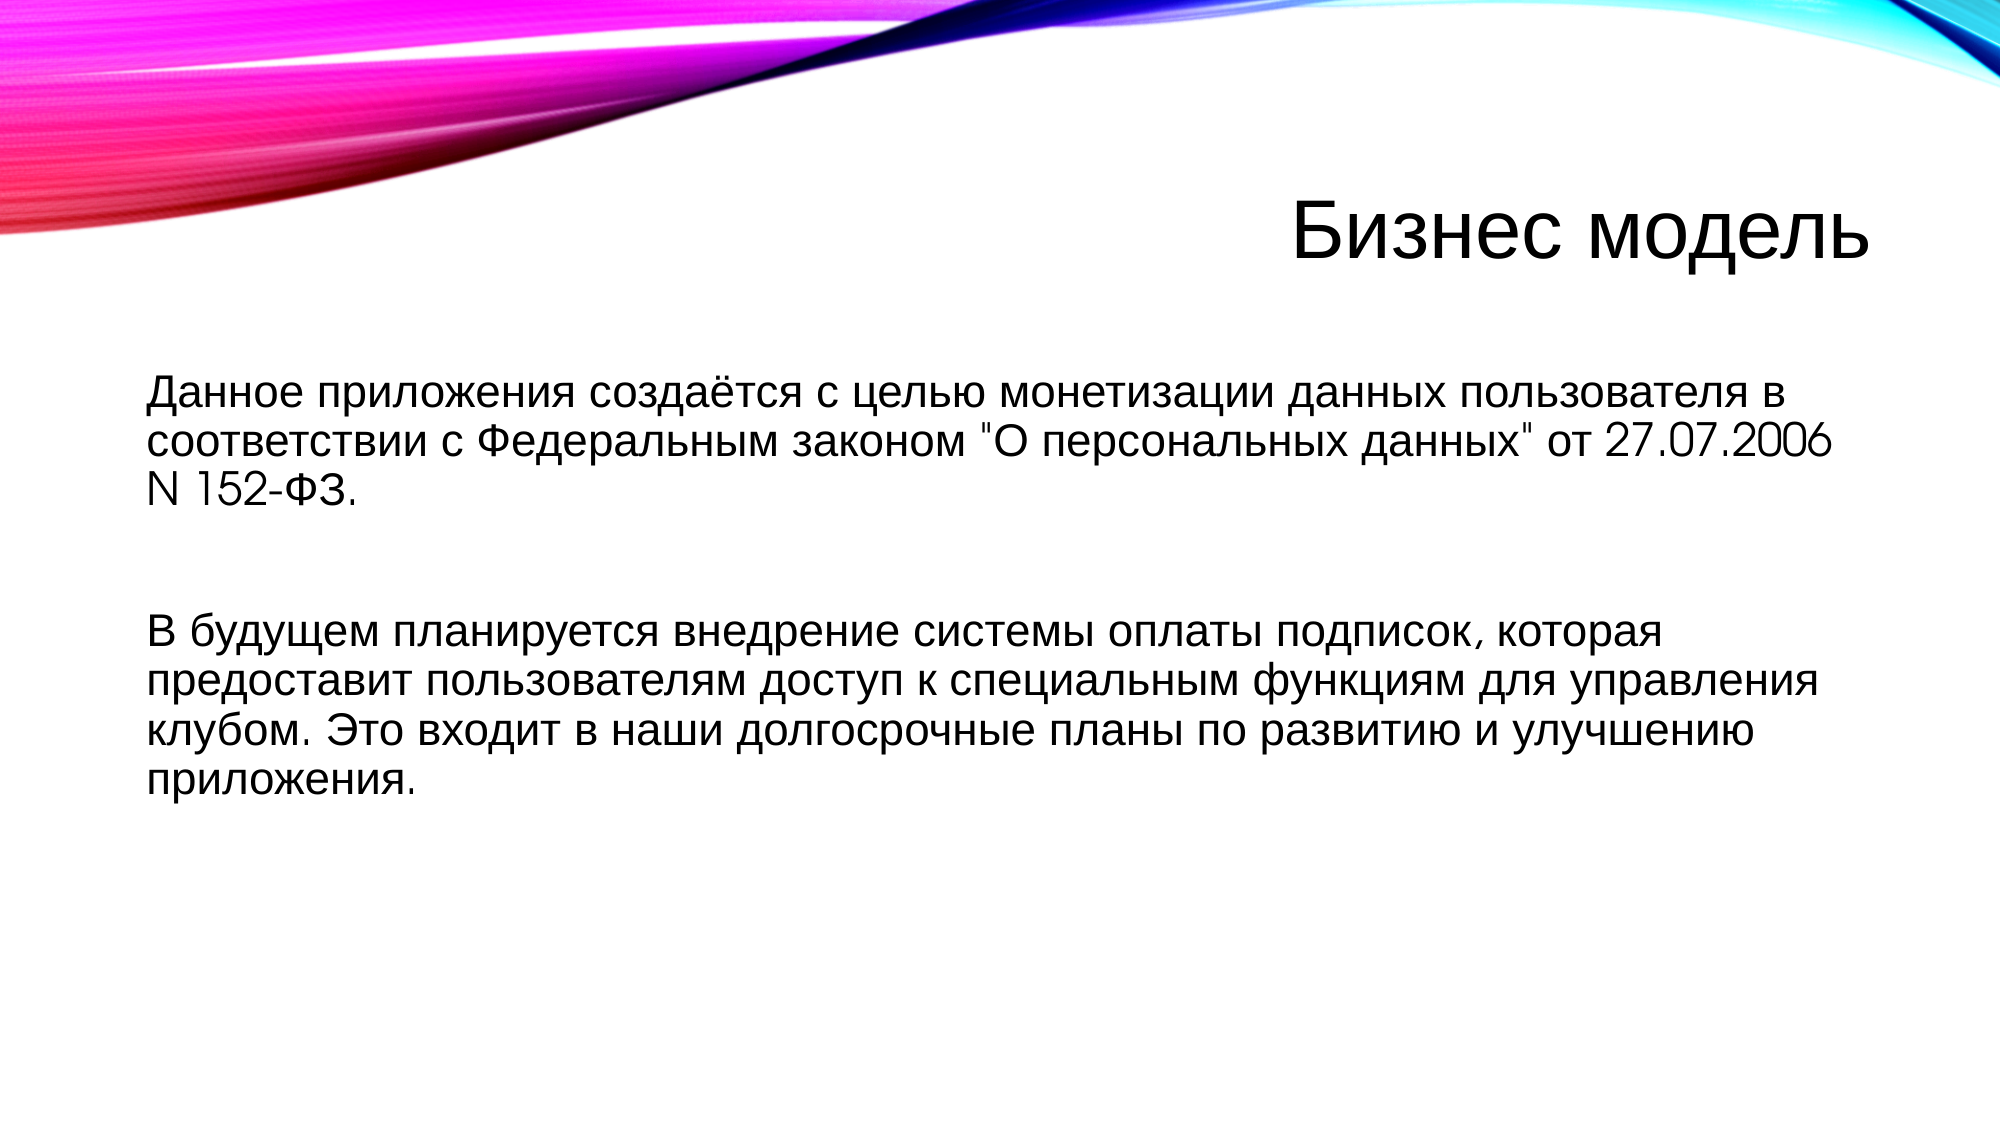

# Бизнес модель
Данное приложения создаётся с целью монетизации данных пользователя в соответствии с Федеральным законом "О персональных данных" от 27.07.2006 N 152-ФЗ.

В будущем планируется внедрение системы оплаты подписок, которая предоставит пользователям доступ к специальным функциям для управления клубом. Это входит в наши долгосрочные планы по развитию и улучшению приложения.